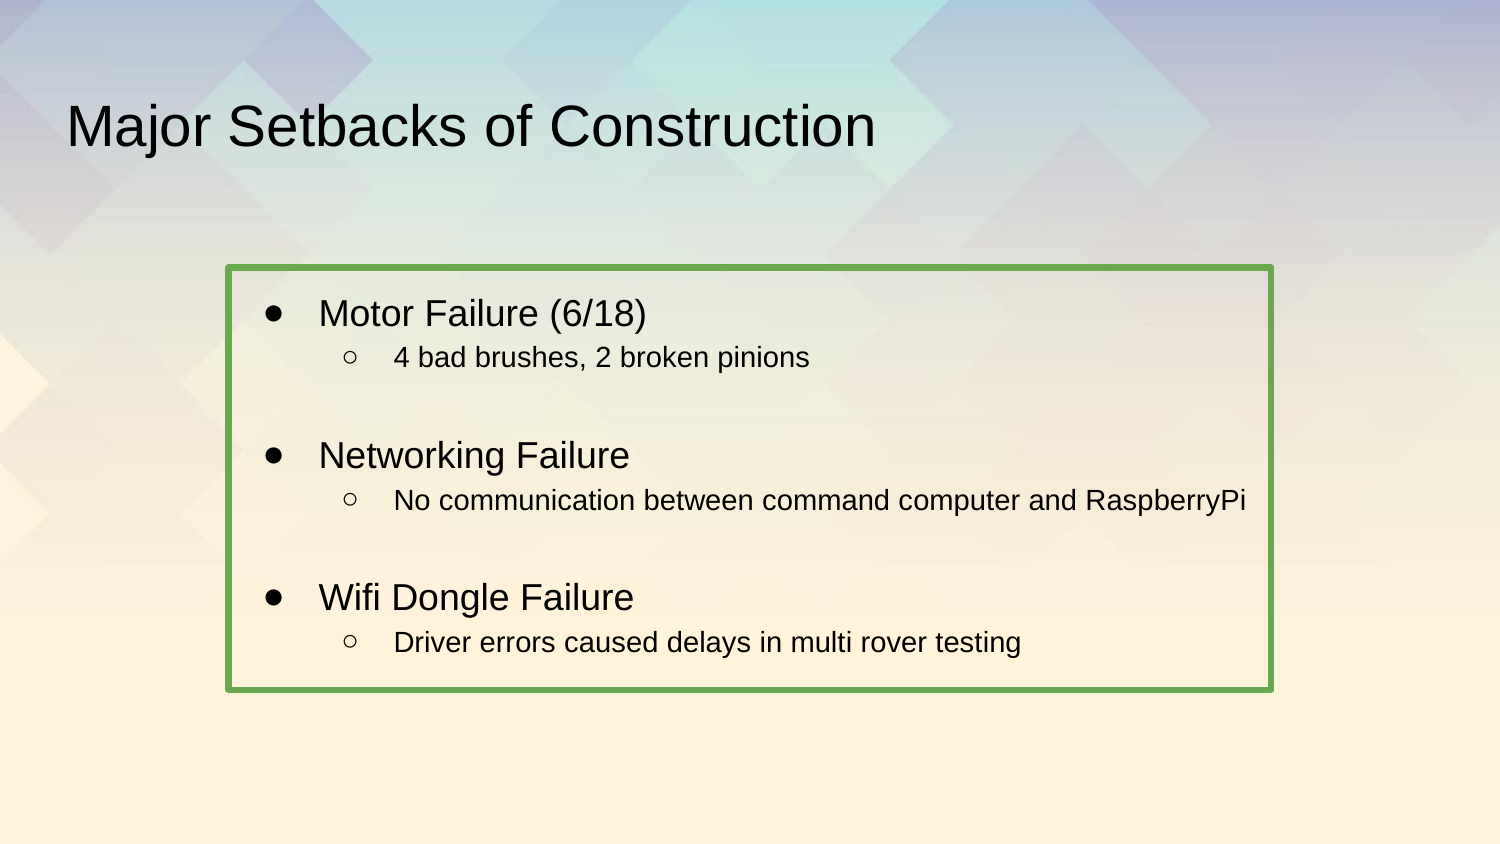

# Major Setbacks of Construction
Motor Failure (6/18)
4 bad brushes, 2 broken pinions

Networking Failure
No communication between command computer and RaspberryPi

Wifi Dongle Failure
Driver errors caused delays in multi rover testing